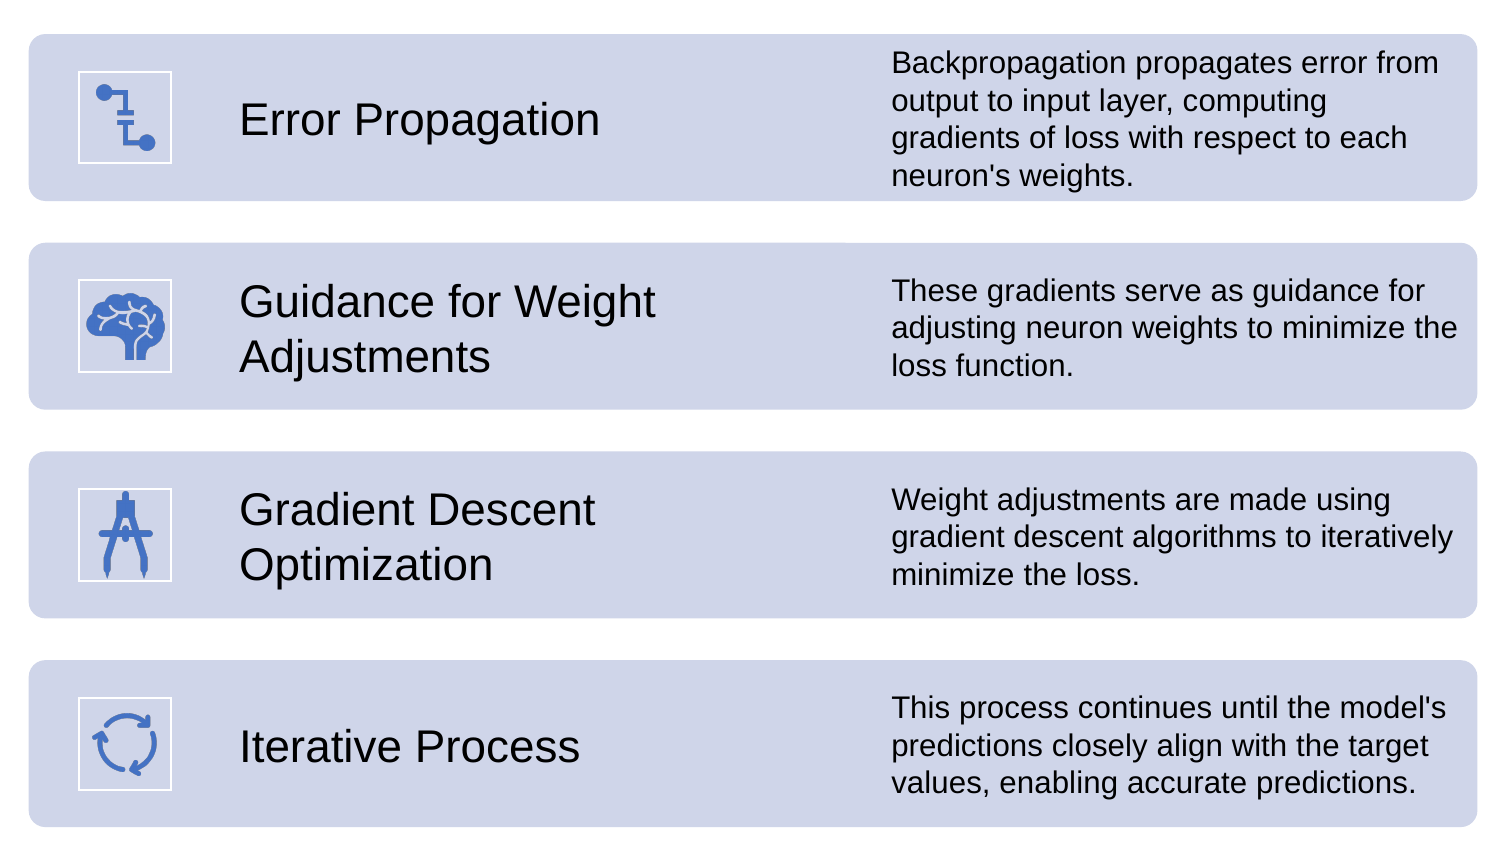

Error Propagation
Backpropagation propagates error from output to input layer, computing gradients of loss with respect to each neuron's weights.
Guidance for Weight Adjustments
These gradients serve as guidance for adjusting neuron weights to minimize the loss function.
Gradient Descent Optimization
Weight adjustments are made using gradient descent algorithms to iteratively minimize the loss.
Iterative Process
This process continues until the model's predictions closely align with the target values, enabling accurate predictions.